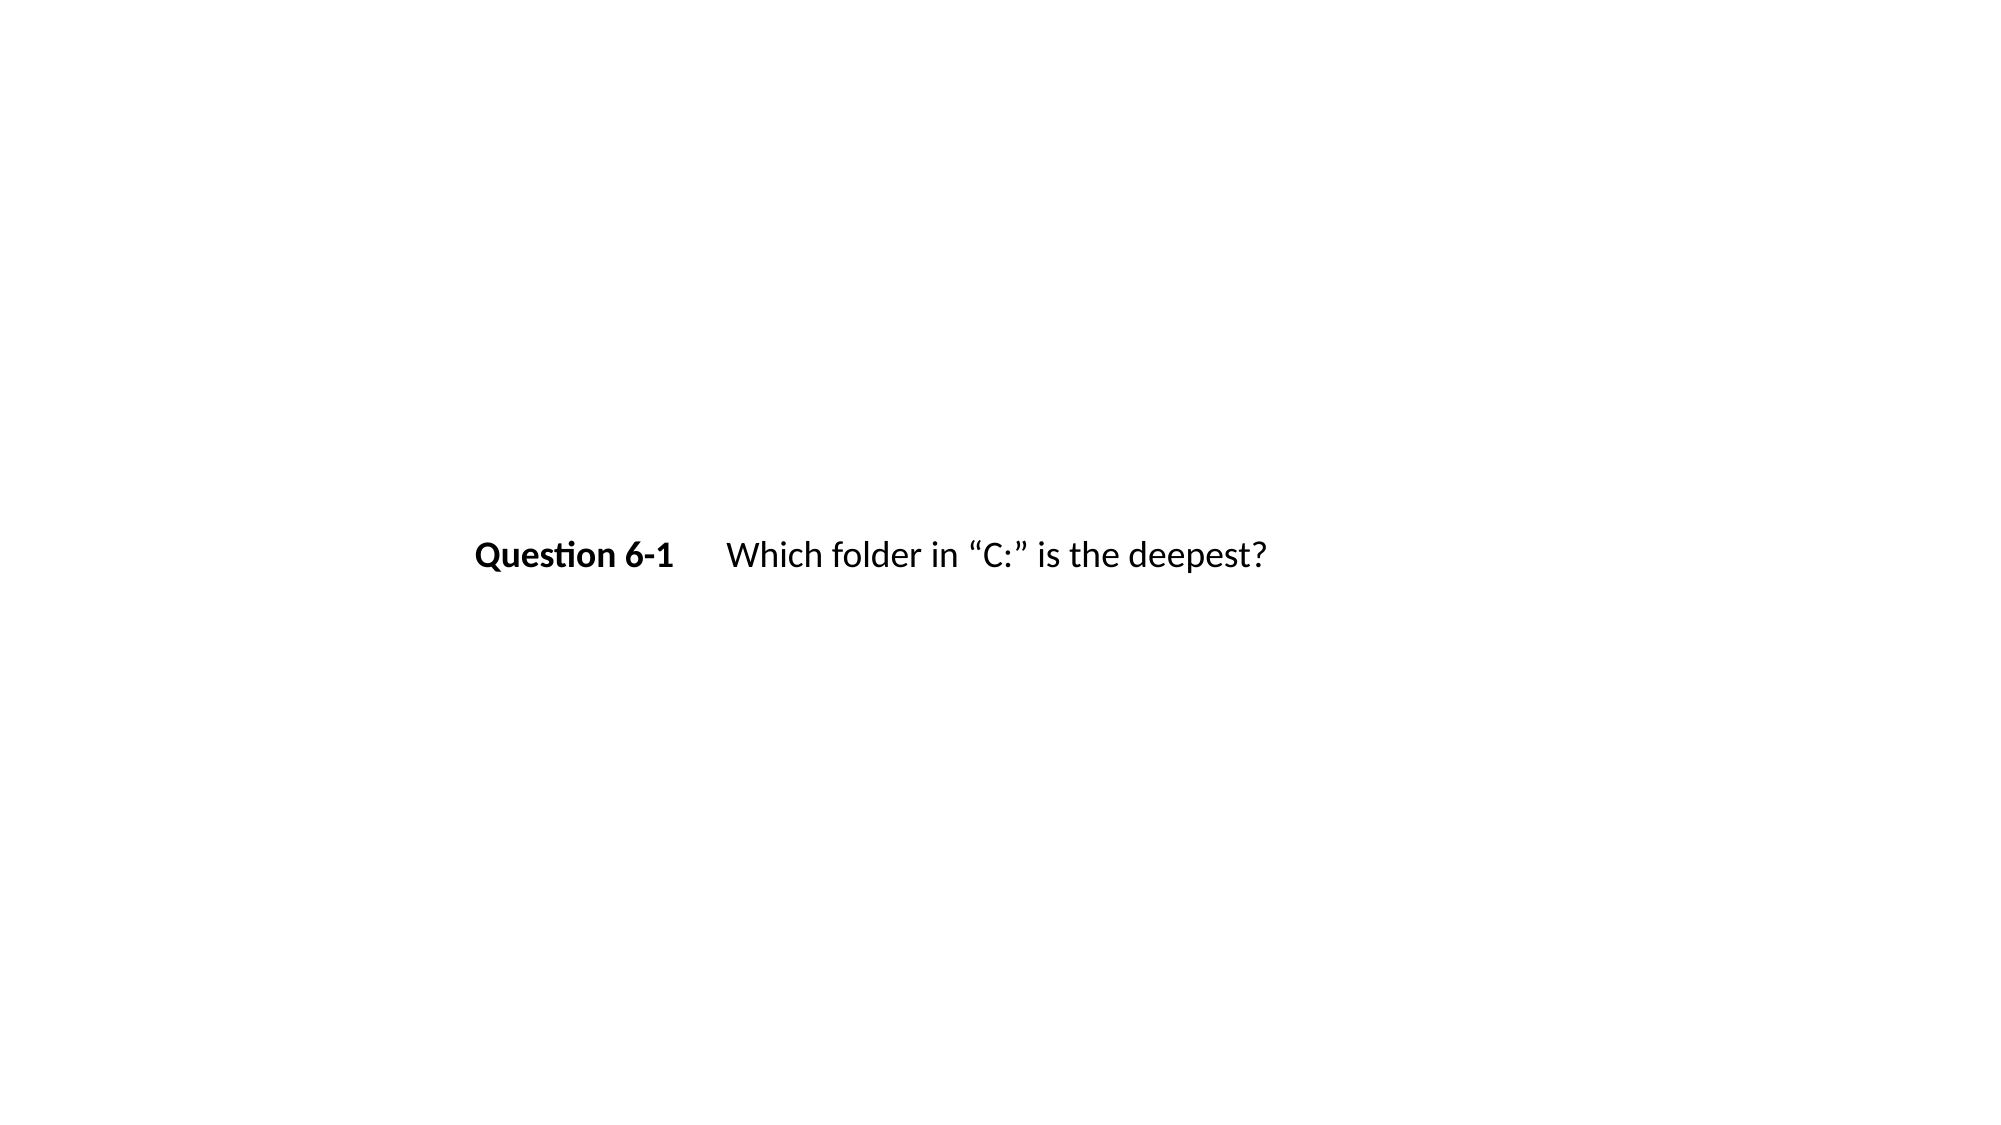

#

Question 6-1
Which folder in “C:” is the deepest?